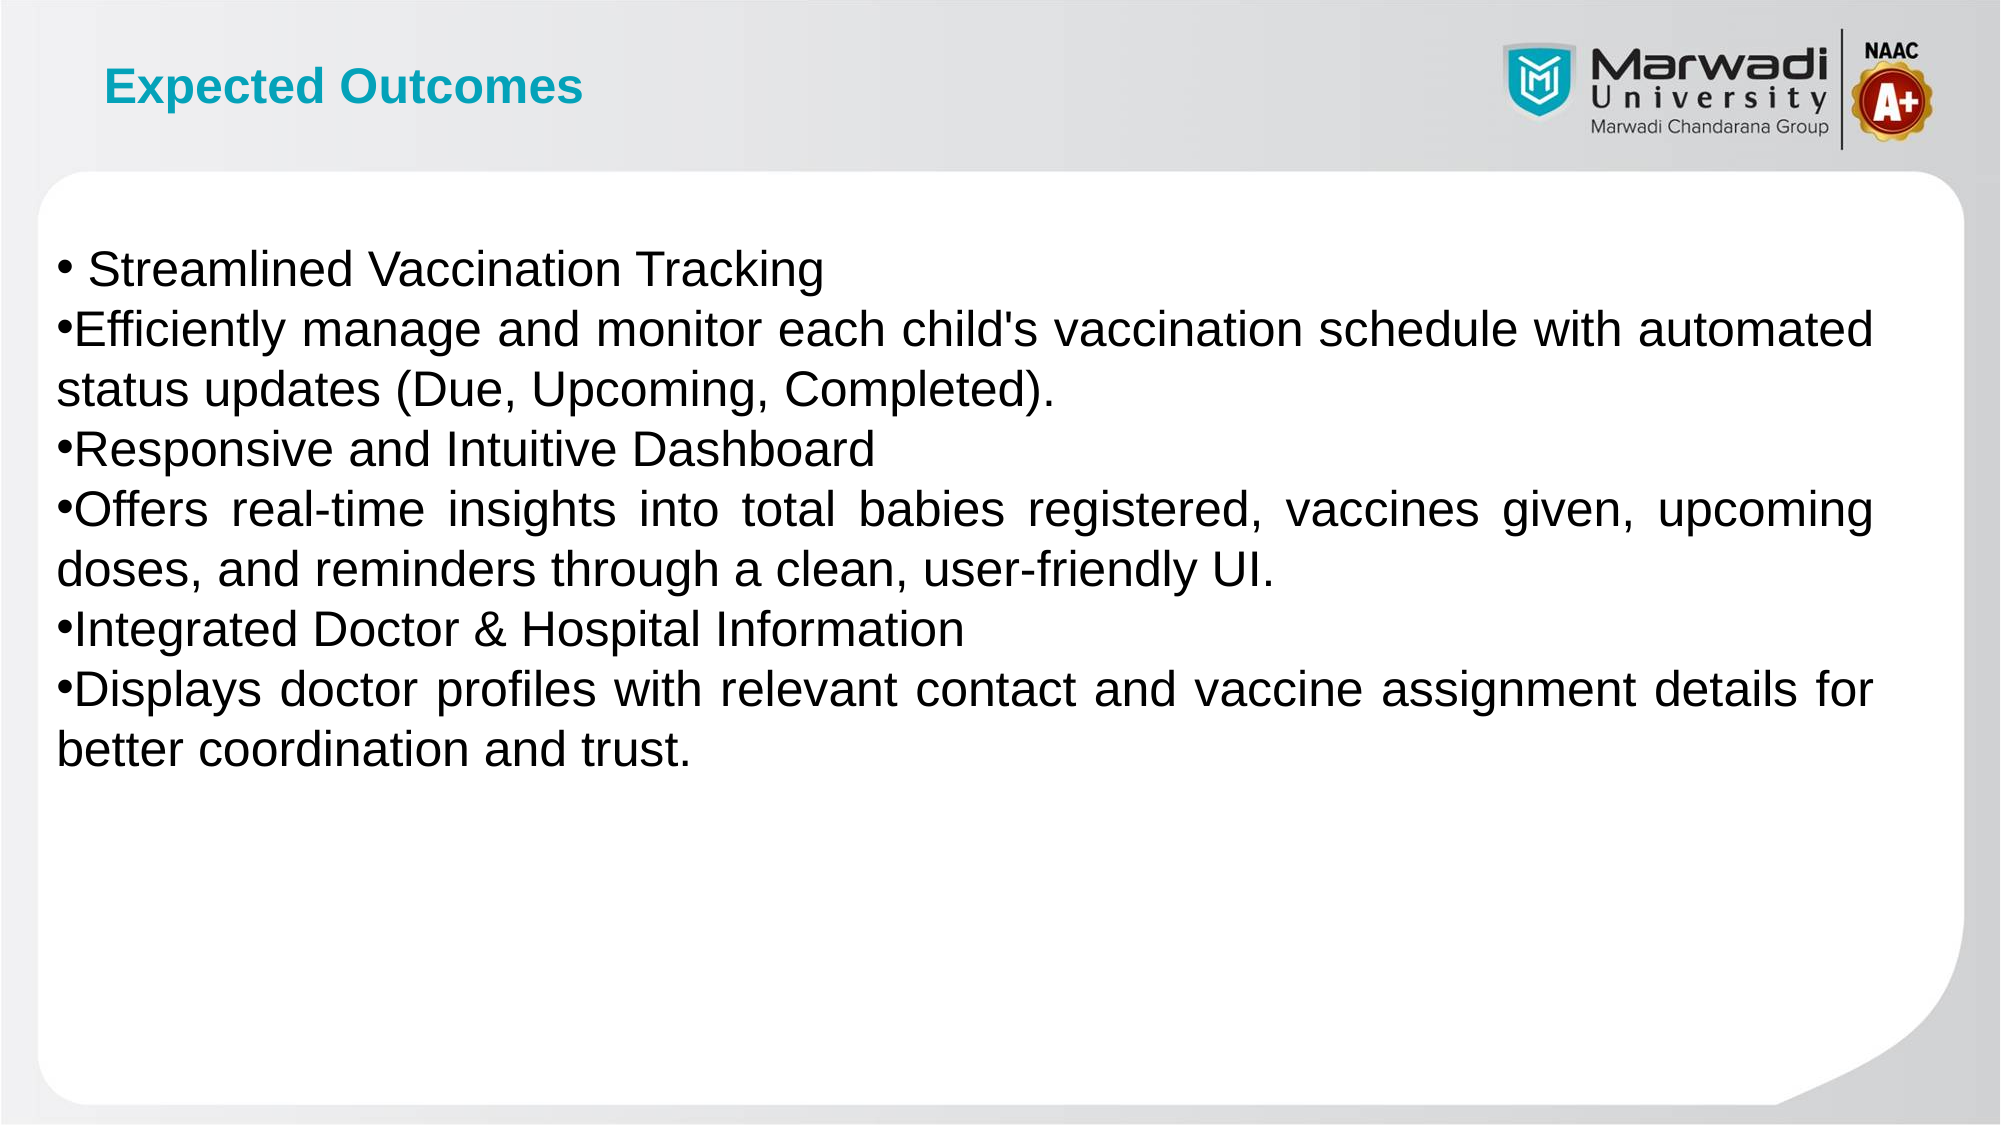

Streamlined Vaccination Tracking
Efficiently manage and monitor each child's vaccination schedule with automated status updates (Due, Upcoming, Completed).
Responsive and Intuitive Dashboard
Offers real-time insights into total babies registered, vaccines given, upcoming doses, and reminders through a clean, user-friendly UI.
Integrated Doctor & Hospital Information
Displays doctor profiles with relevant contact and vaccine assignment details for better coordination and trust.

# Expected Outcomes